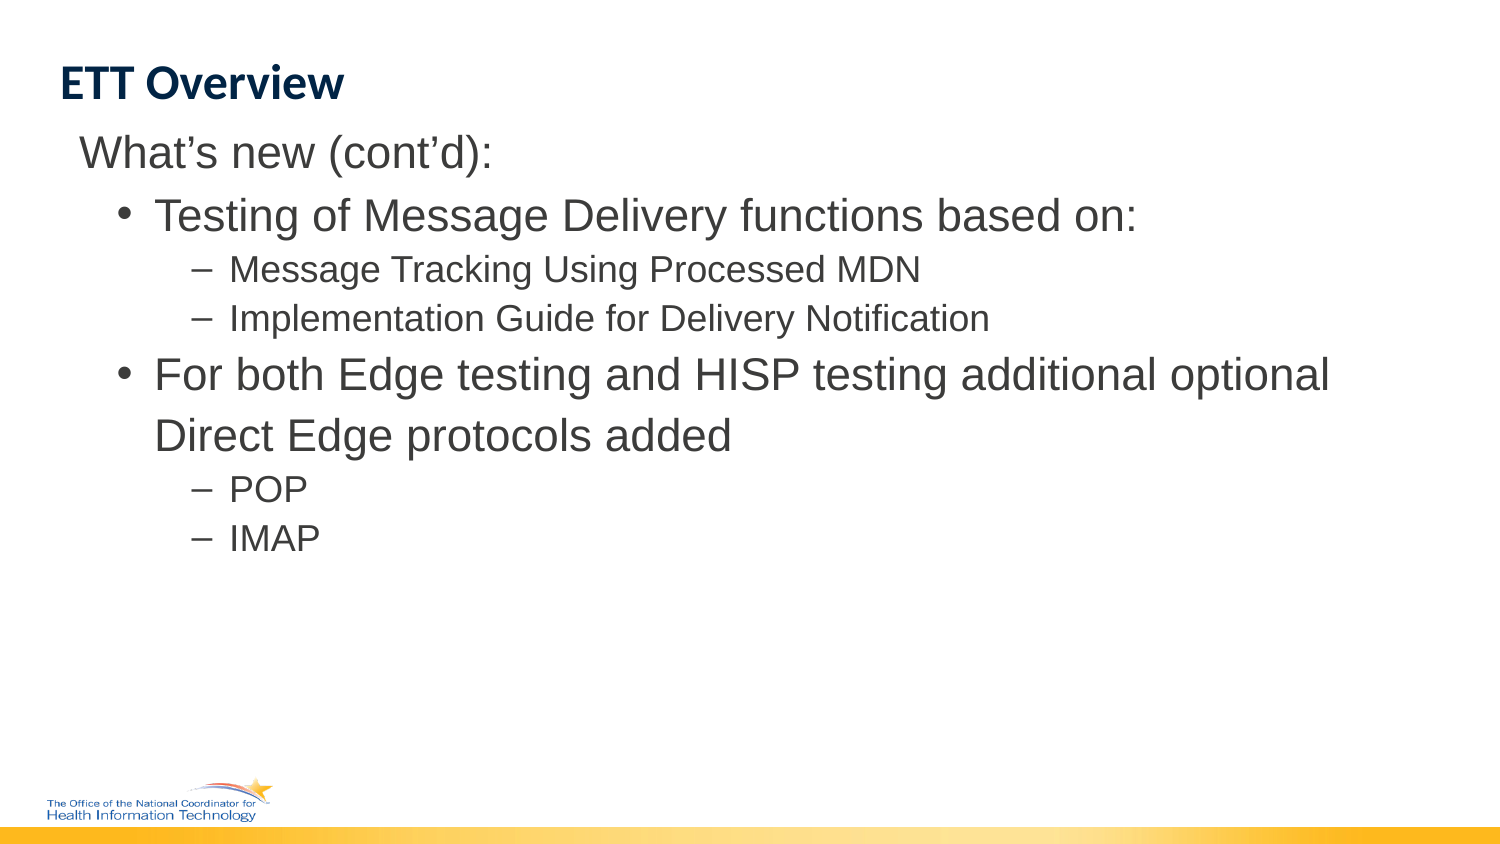

# ETT Overview
What’s new (cont’d):
Testing of Message Delivery functions based on:
Message Tracking Using Processed MDN
Implementation Guide for Delivery Notification
For both Edge testing and HISP testing additional optional Direct Edge protocols added
POP
IMAP